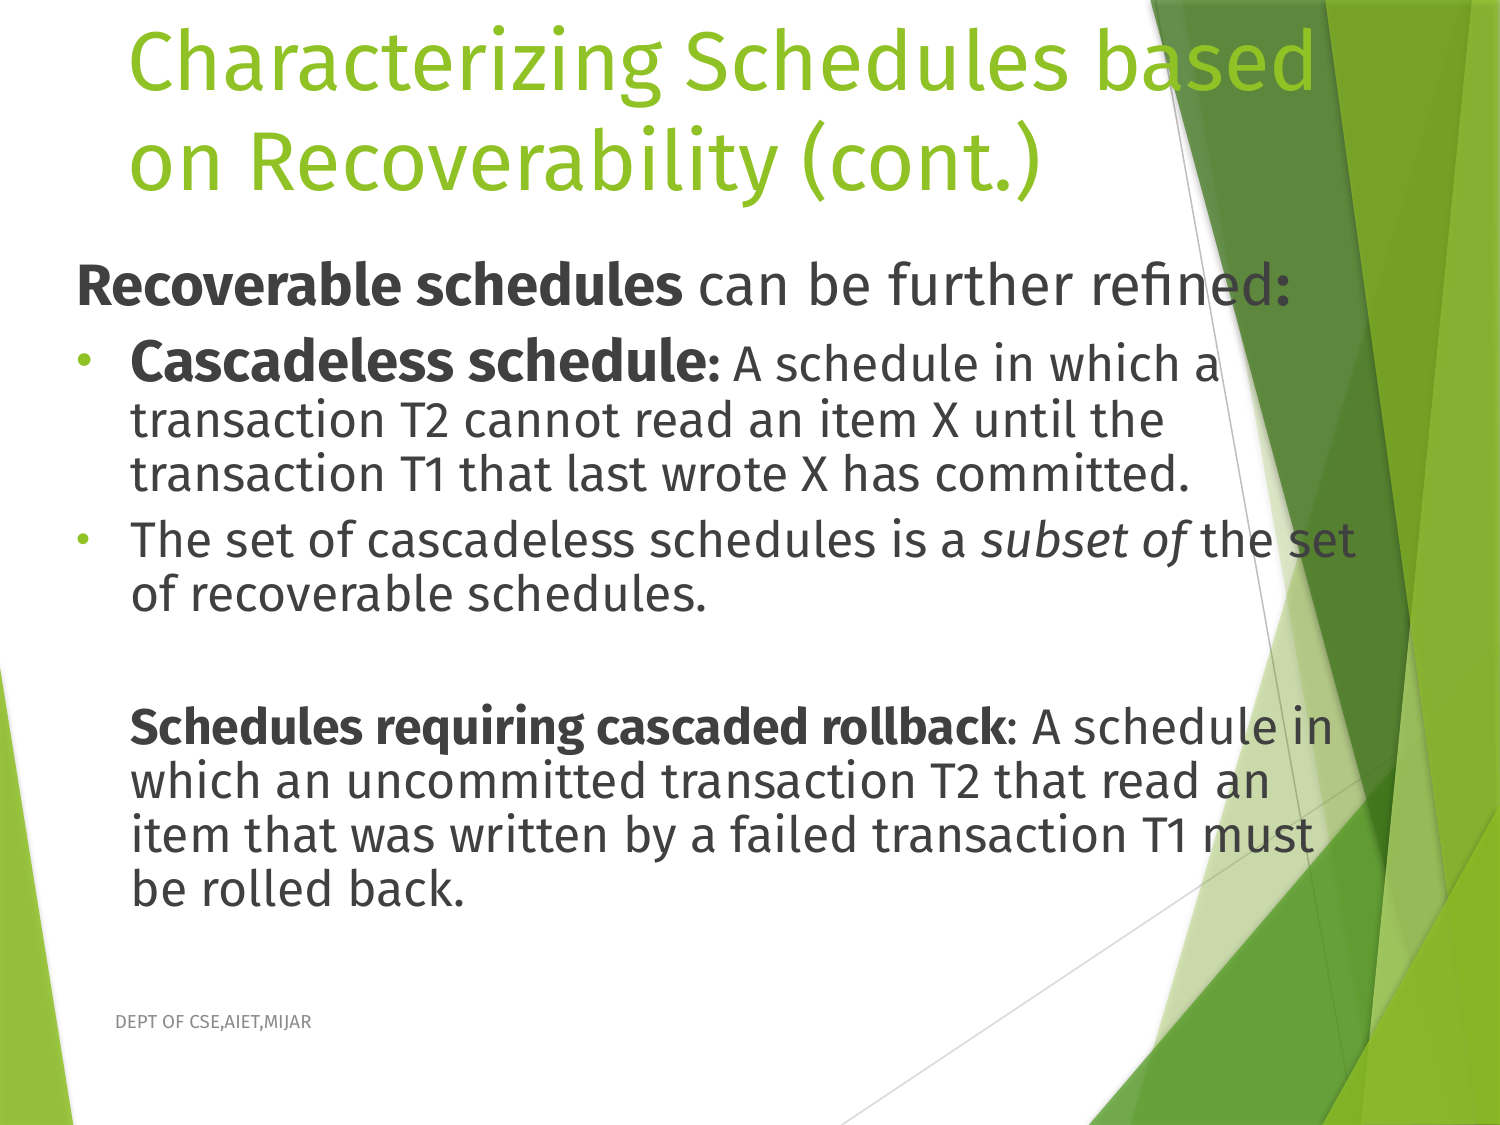

# Characterizing Schedules based on Recoverability (cont.)
Recoverable schedules can be further refined:
Cascadeless schedule: A schedule in which a transaction T2 cannot read an item X until the transaction T1 that last wrote X has committed.
The set of cascadeless schedules is a subset of the set of recoverable schedules.

	Schedules requiring cascaded rollback: A schedule in which an uncommitted transaction T2 that read an item that was written by a failed transaction T1 must be rolled back.
DEPT OF CSE,AIET,MIJAR